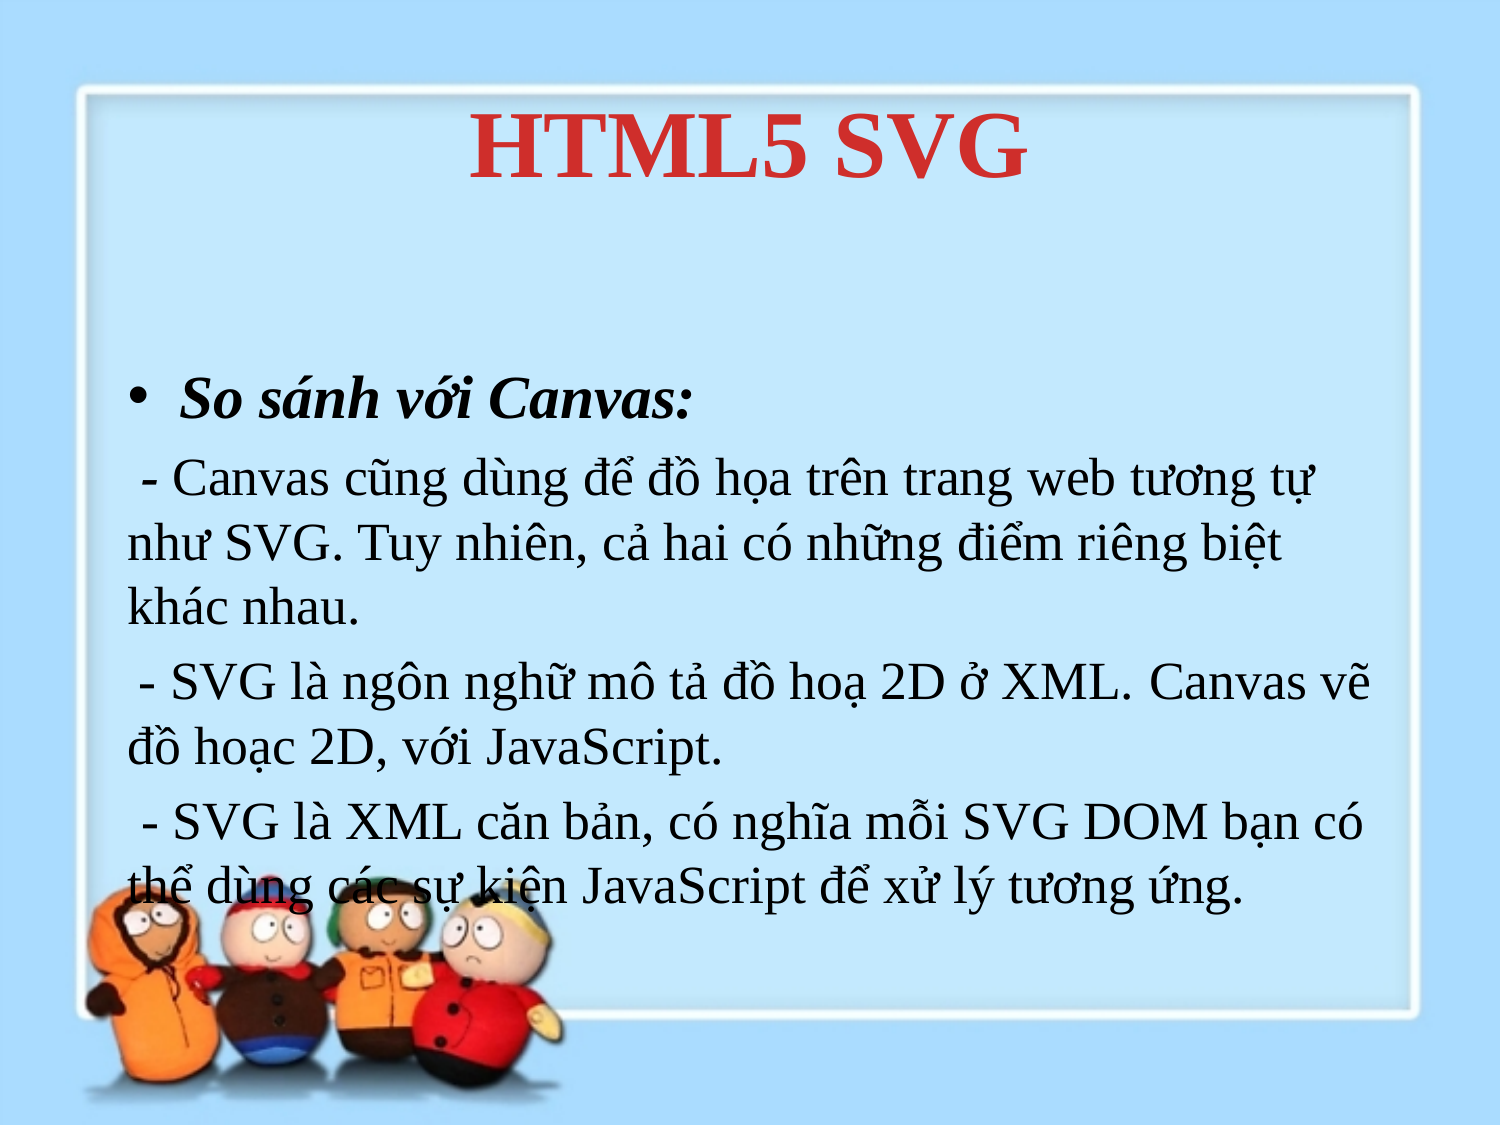

# HTML5 SVG
So sánh với Canvas:
 - Canvas cũng dùng để đồ họa trên trang web tương tự như SVG. Tuy nhiên, cả hai có những điểm riêng biệt khác nhau.
 - SVG là ngôn nghữ mô tả đồ hoạ 2D ở XML. Canvas vẽ đồ hoạc 2D, với JavaScript.
 - SVG là XML căn bản, có nghĩa mỗi SVG DOM bạn có thể dùng các sự kiện JavaScript để xử lý tương ứng.